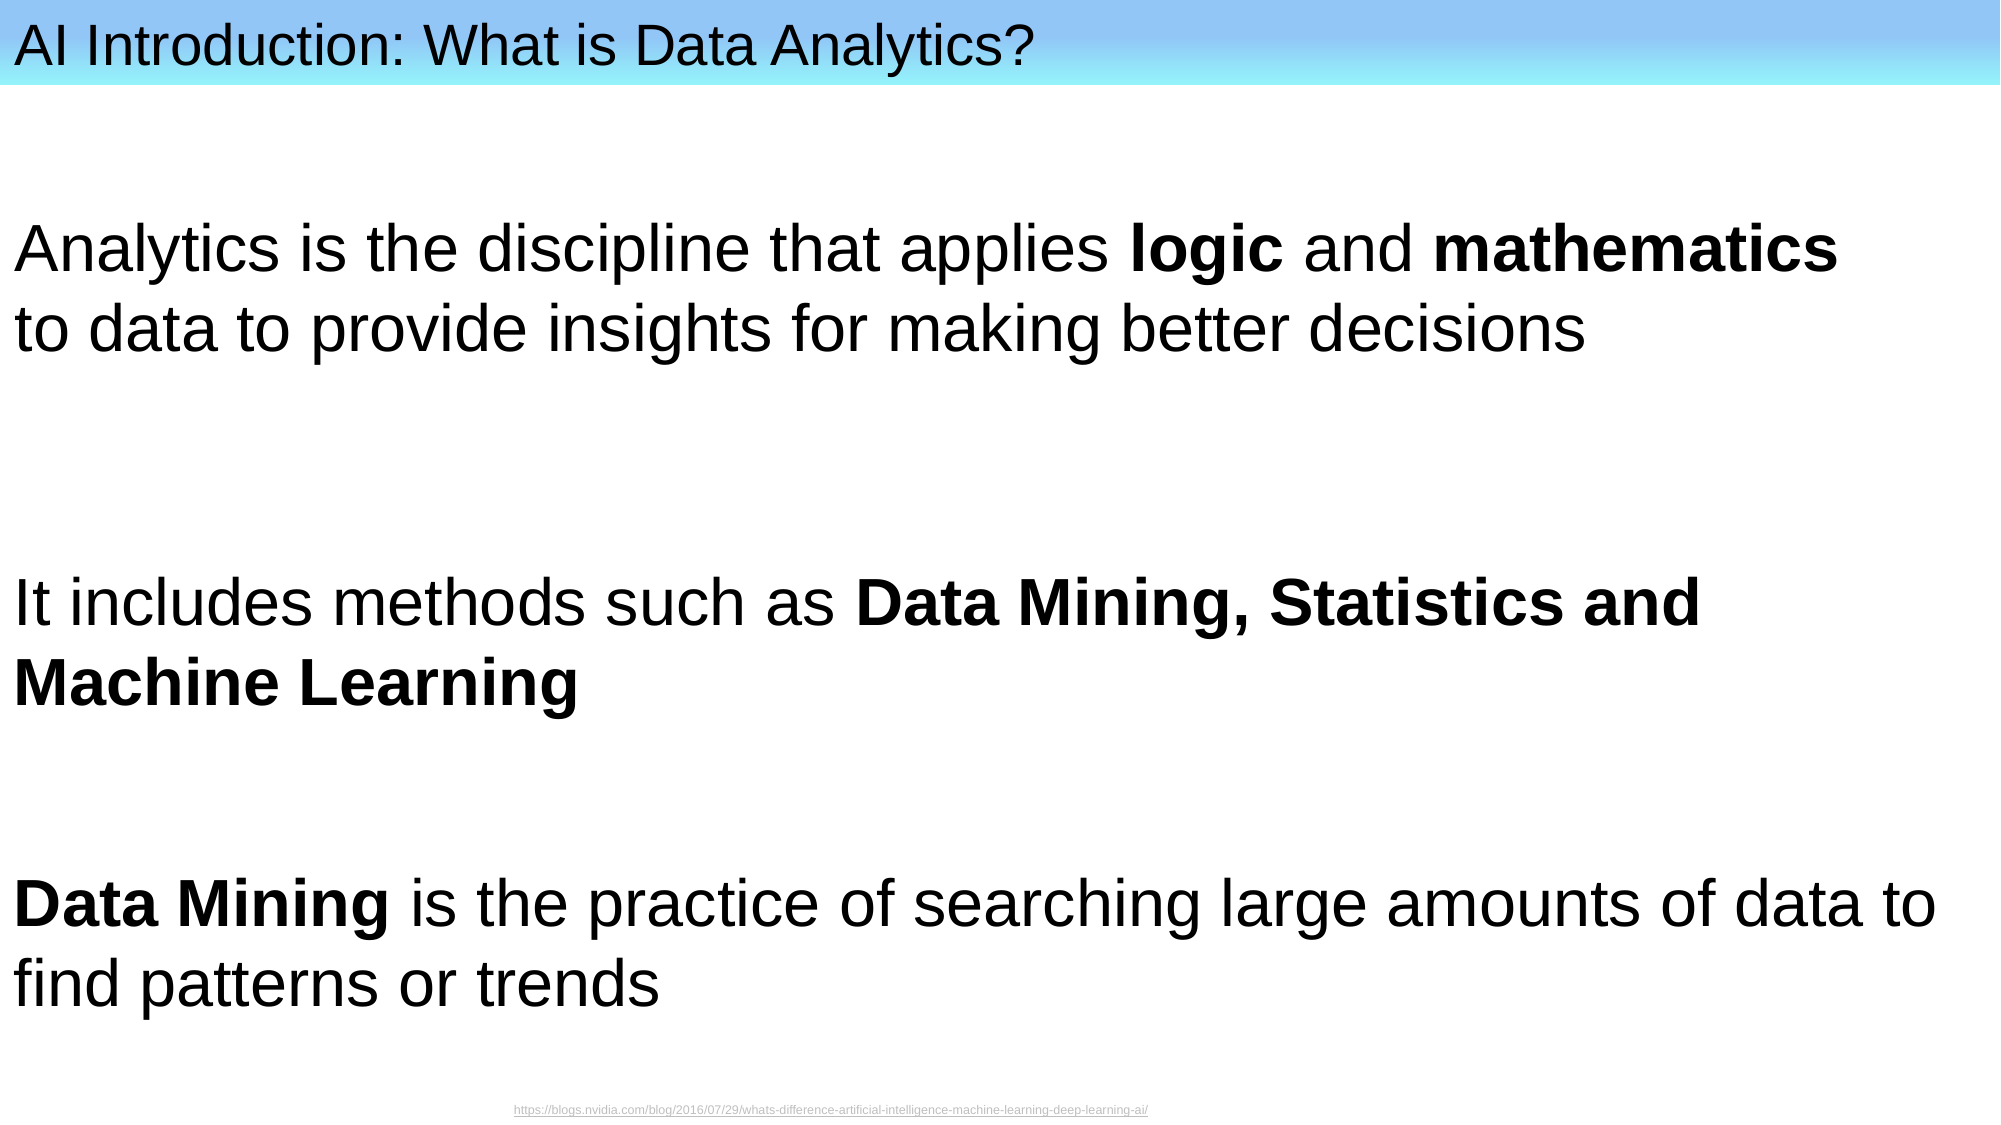

AI Introduction: What is Data Analytics?
Analytics is the discipline that applies logic and mathematics
to data to provide insights for making better decisions
It includes methods such as Data Mining, Statistics and Machine Learning
Data Mining is the practice of searching large amounts of data to find patterns or trends
https://blogs.nvidia.com/blog/2016/07/29/whats-difference-artificial-intelligence-machine-learning-deep-learning-ai/